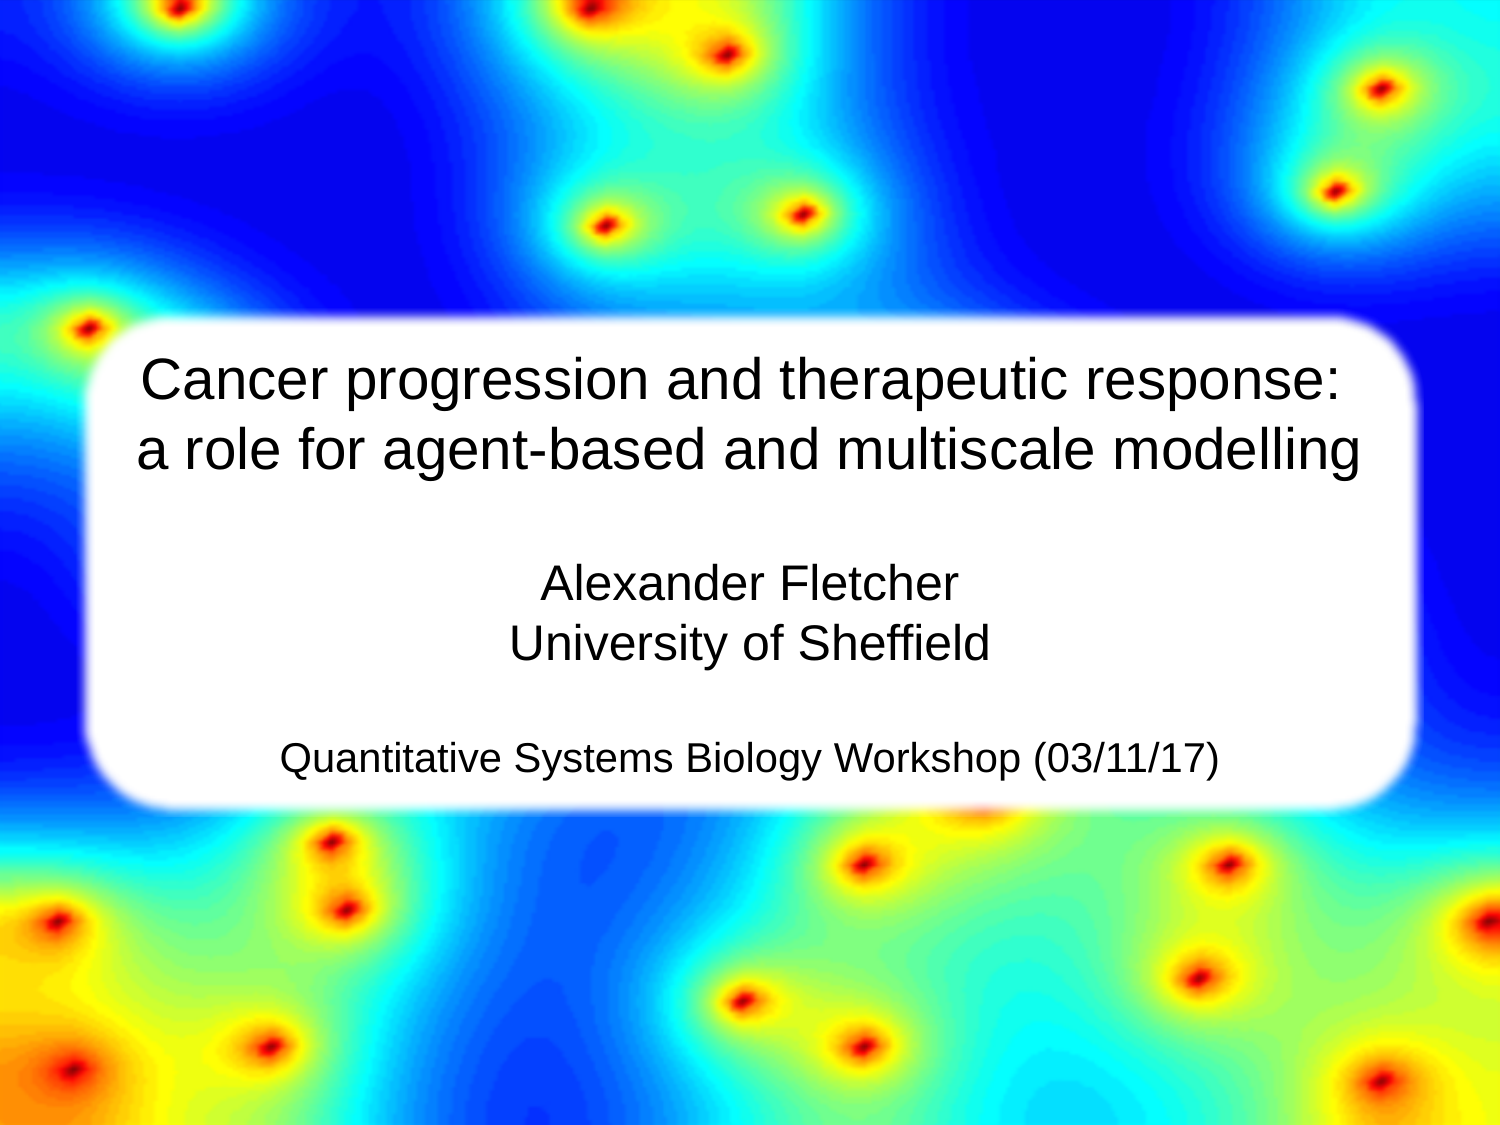

Cancer progression and therapeutic response:
a role for agent-based and multiscale modelling

Alexander Fletcher
University of Sheffield

Quantitative Systems Biology Workshop (03/11/17)